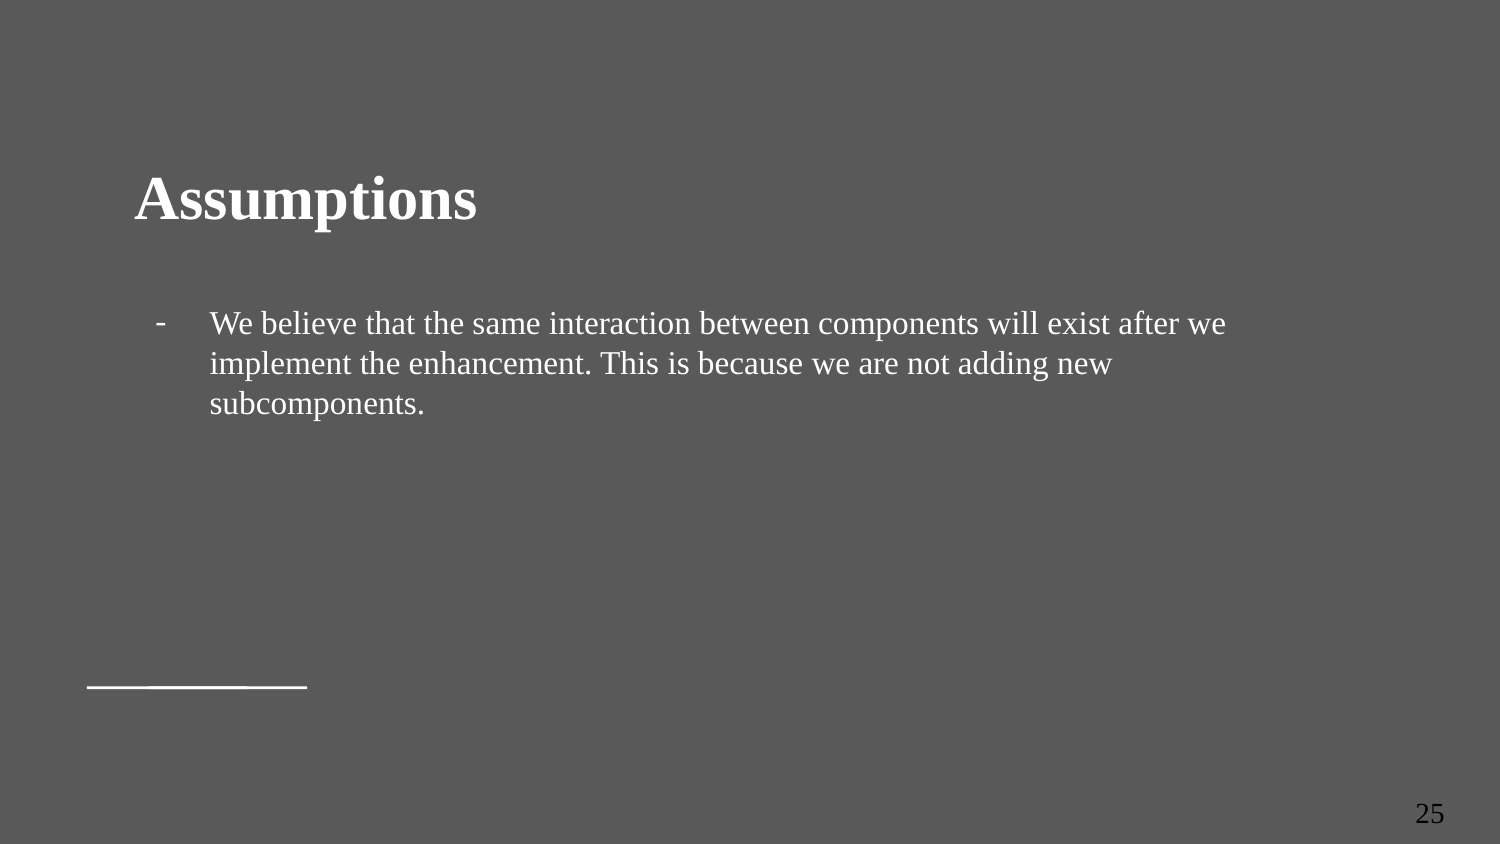

# Assumptions
We believe that the same interaction between components will exist after we implement the enhancement. This is because we are not adding new subcomponents.
25